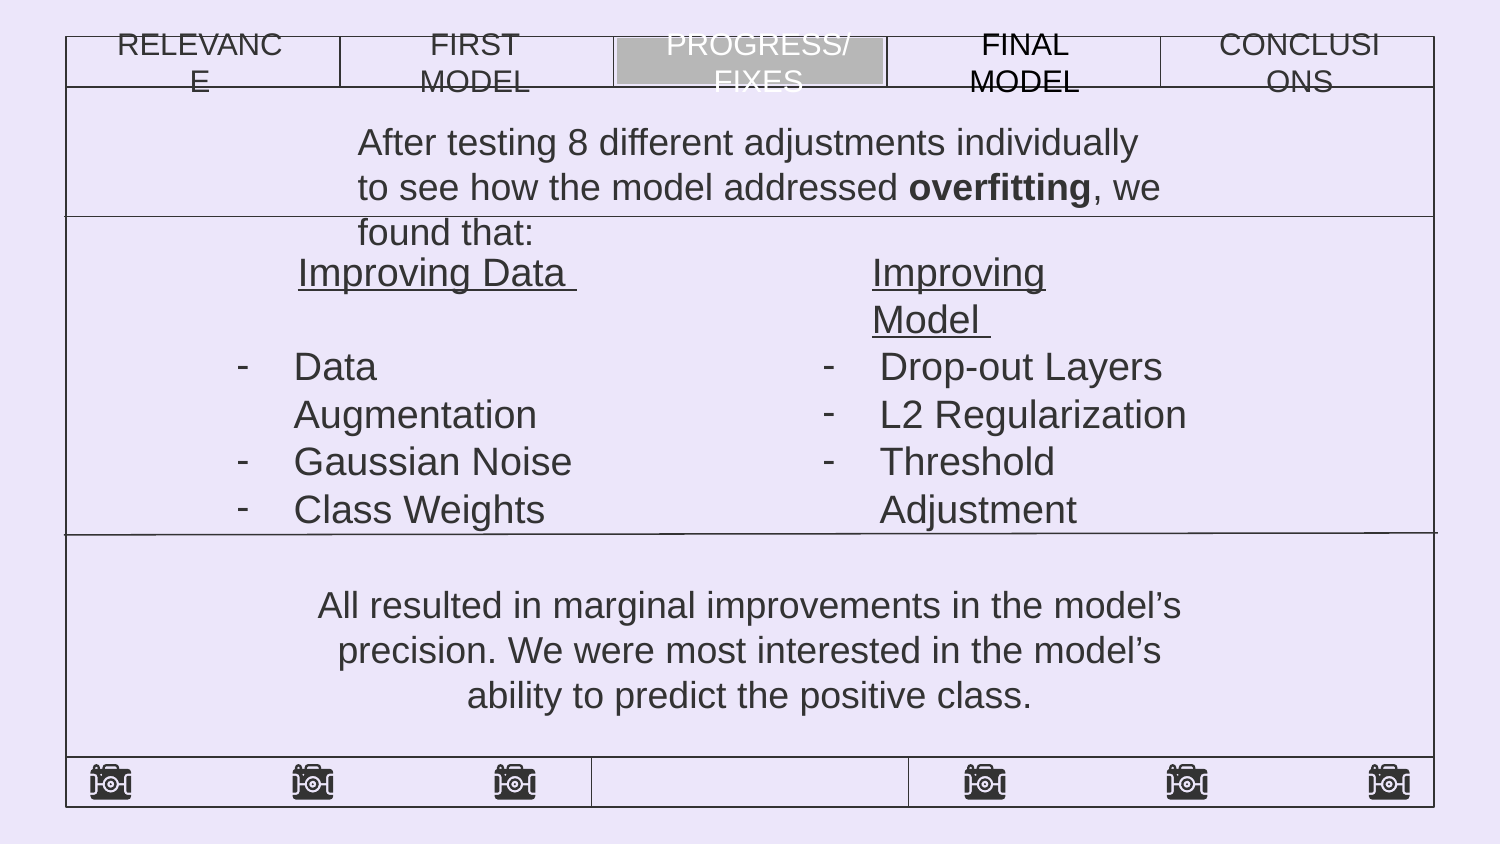

RELEVANCE
FIRST MODEL
PROGRESS/FIXES
FINAL MODEL
CONCLUSIONS

After testing 8 different adjustments individually to see how the model addressed overfitting, we found that:
Improving Data

Improving Model

Data Augmentation
Gaussian Noise
Class Weights

Drop-out Layers
L2 Regularization
Threshold Adjustment

All resulted in marginal improvements in the model’s precision. We were most interested in the model’s ability to predict the positive class.